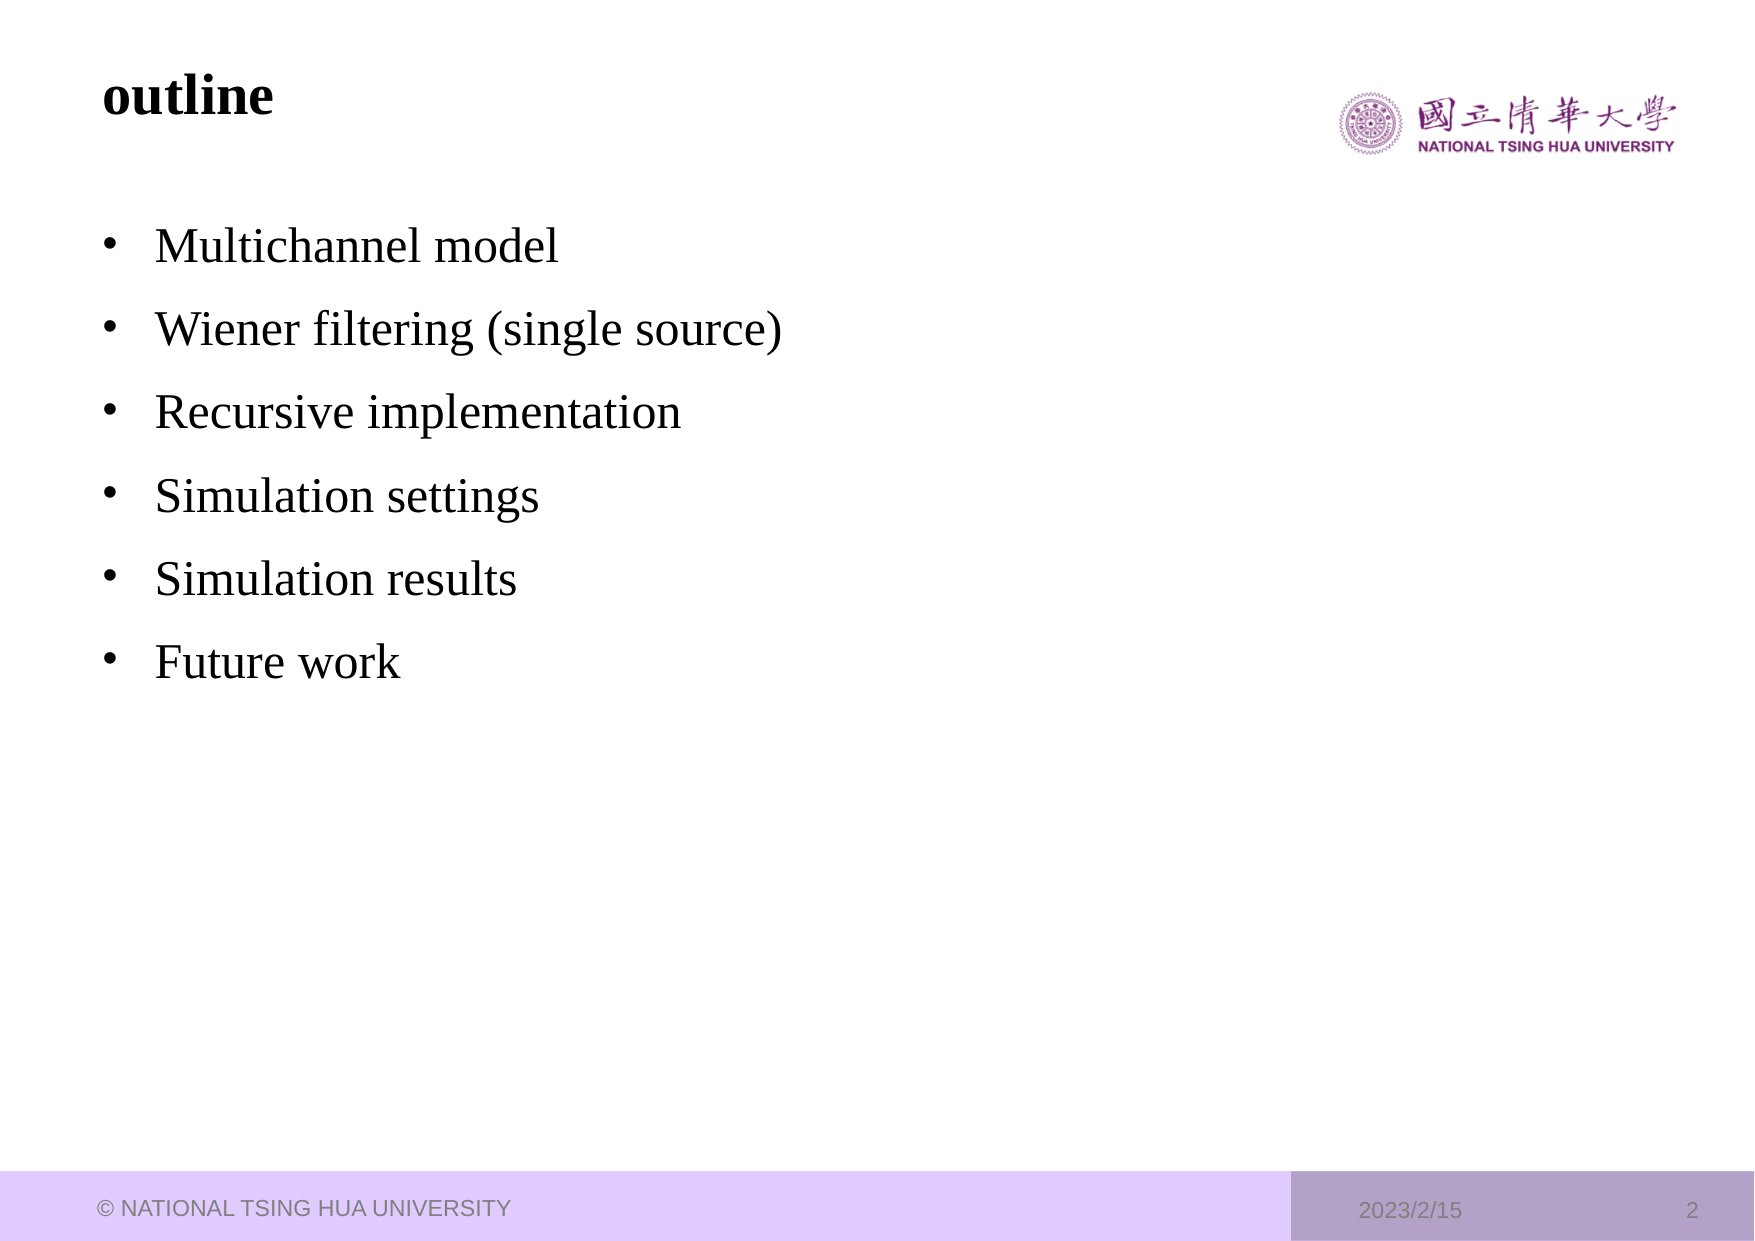

# outline
Multichannel model
Wiener filtering (single source)
Recursive implementation
Simulation settings
Simulation results
Future work

© NATIONAL TSING HUA UNIVERSITY
2023/2/15
2